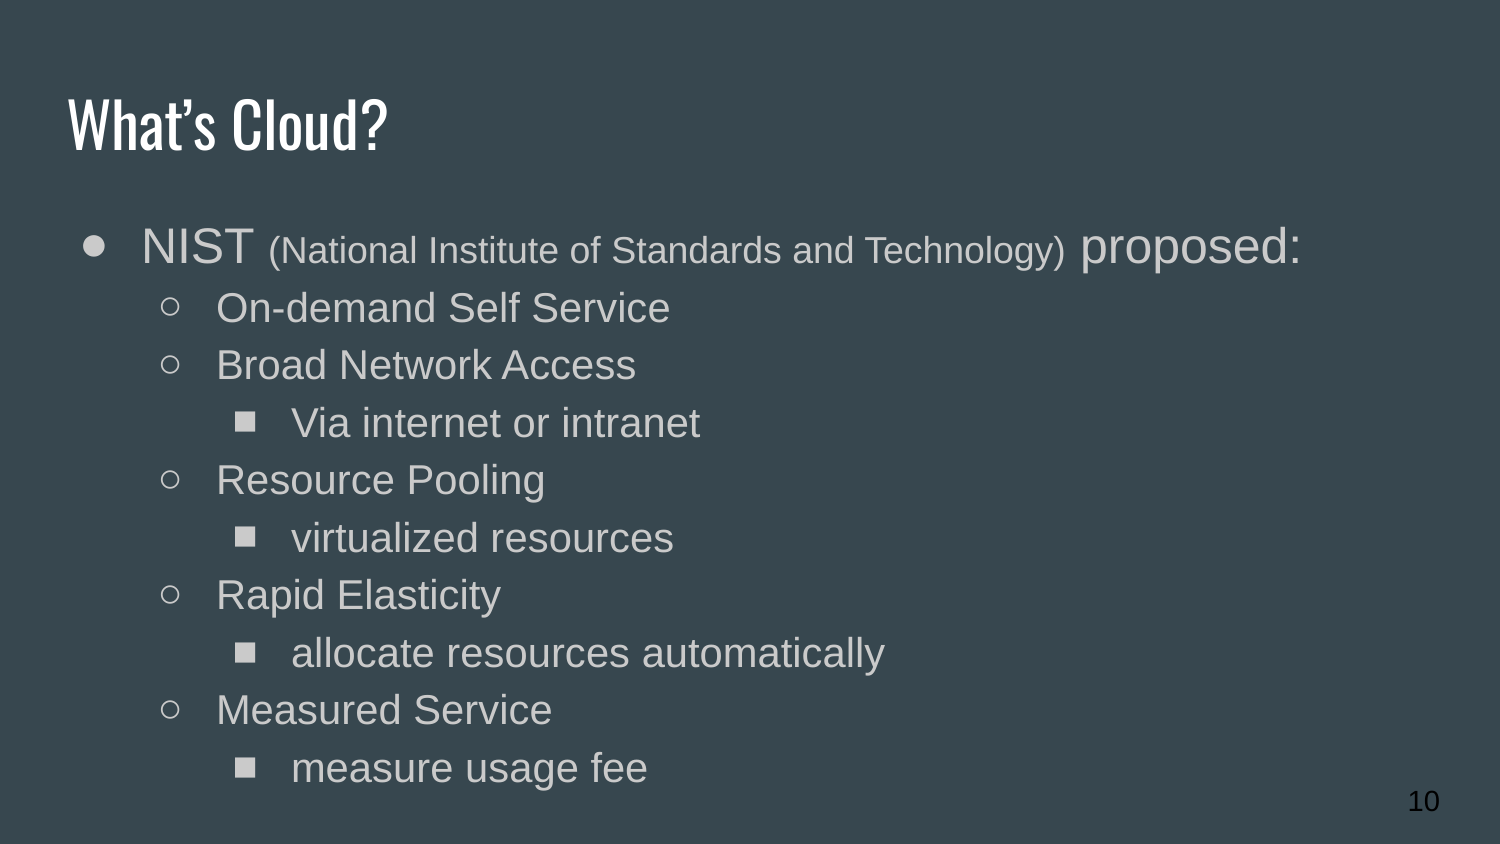

# What’s Cloud?
NIST (National Institute of Standards and Technology) proposed:
On-demand Self Service
Broad Network Access
Via internet or intranet
Resource Pooling
virtualized resources
Rapid Elasticity
allocate resources automatically
Measured Service
measure usage fee
10